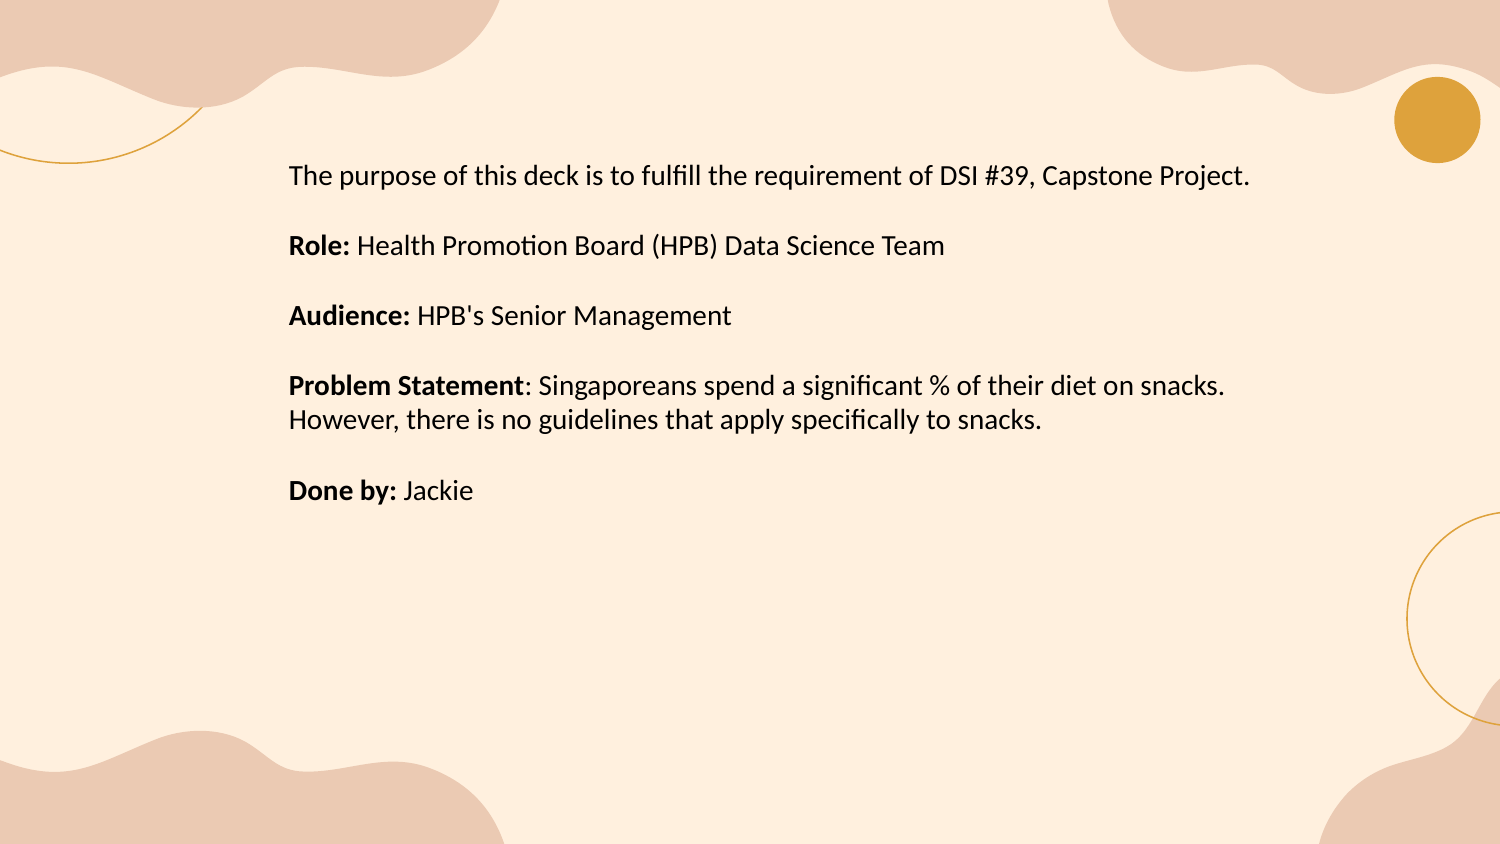

The purpose of this deck is to fulfill the requirement of DSI #39, Capstone Project.

Role: Health Promotion Board (HPB) Data Science Team

Audience: HPB's Senior Management

Problem Statement: Singaporeans spend a significant % of their diet on snacks. However, there is no guidelines that apply specifically to snacks.

Done by: Jackie